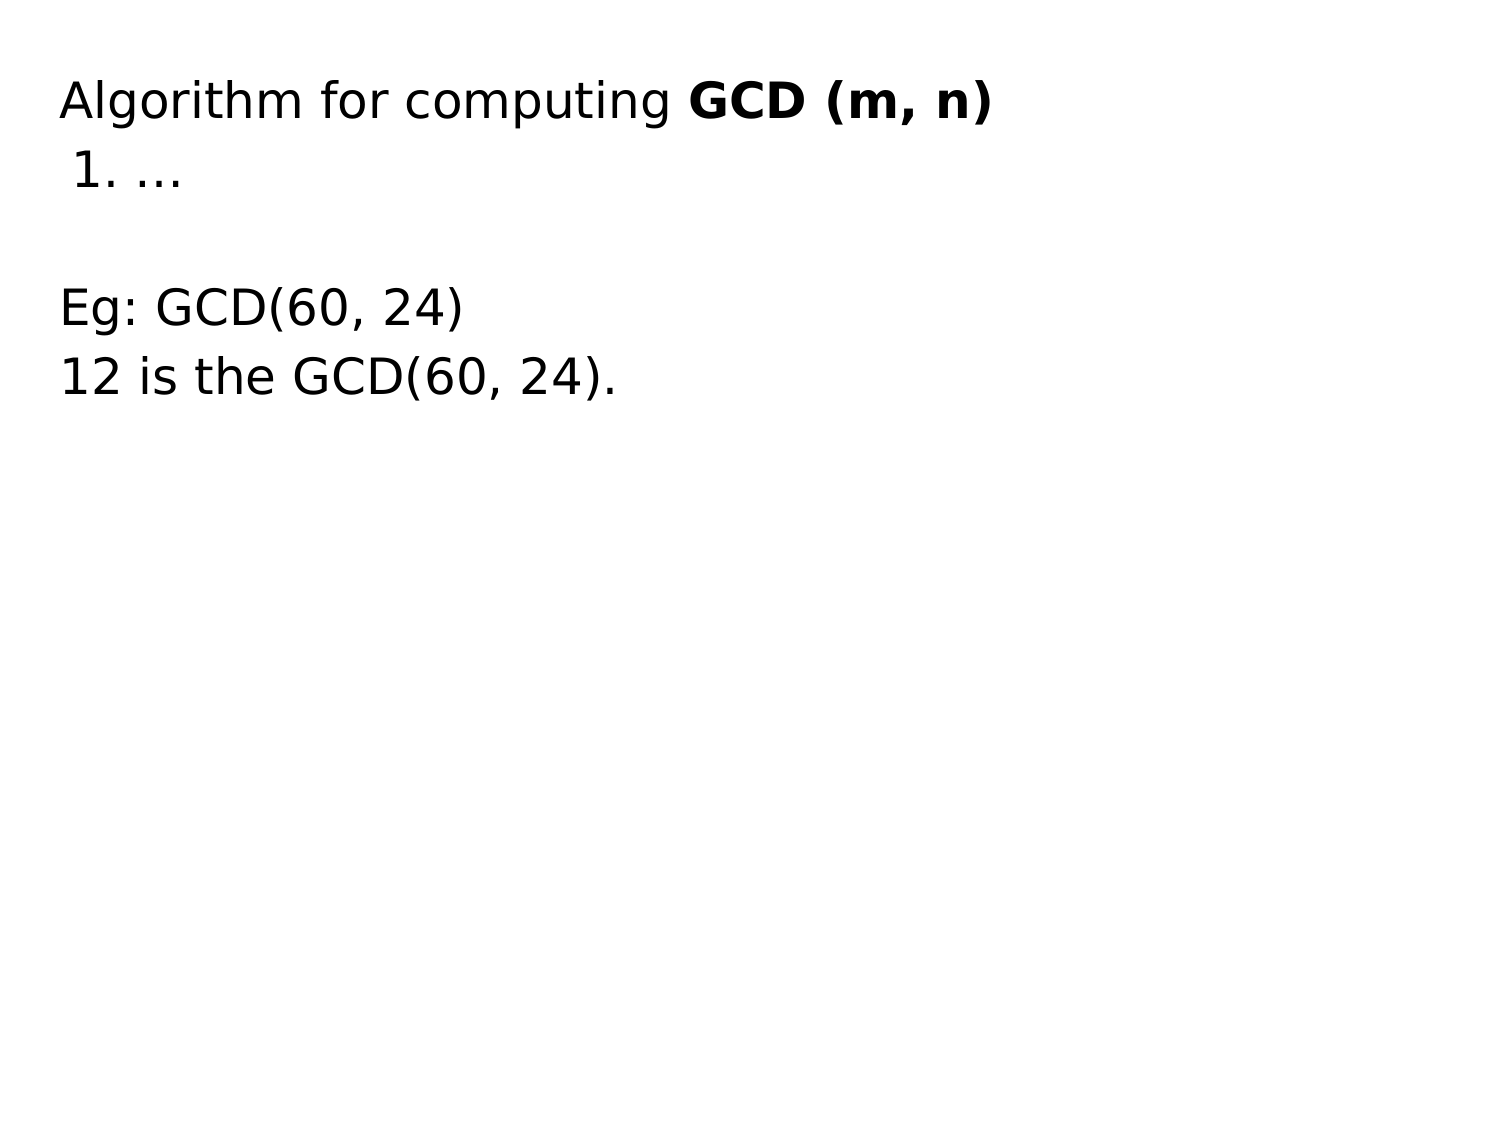

Algorithm for computing GCD (m, n)
…

Eg: GCD(60, 24)
12 is the GCD(60, 24).